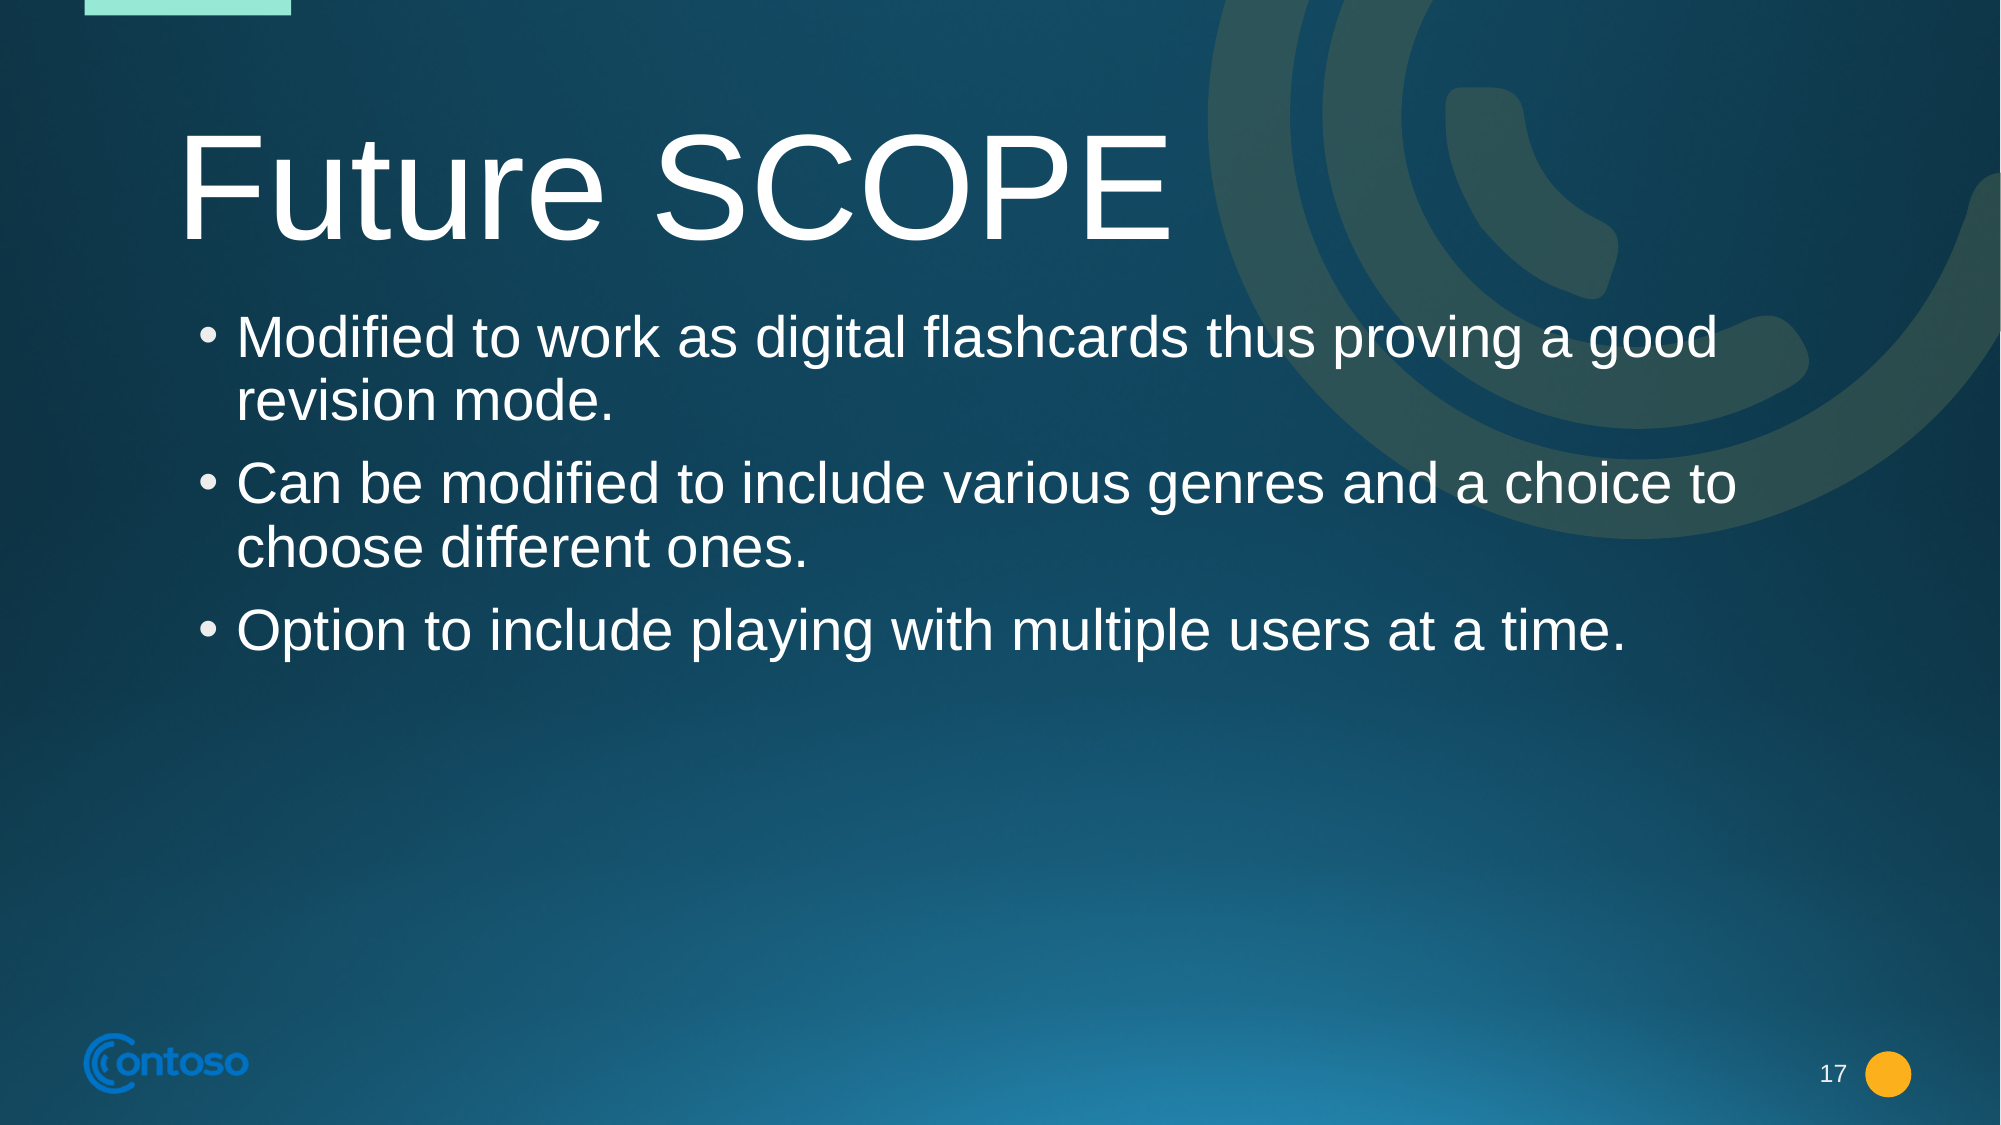

# Future SCOPE
Modified to work as digital flashcards thus proving a good revision mode.
Can be modified to include various genres and a choice to choose different ones.
Option to include playing with multiple users at a time.

17